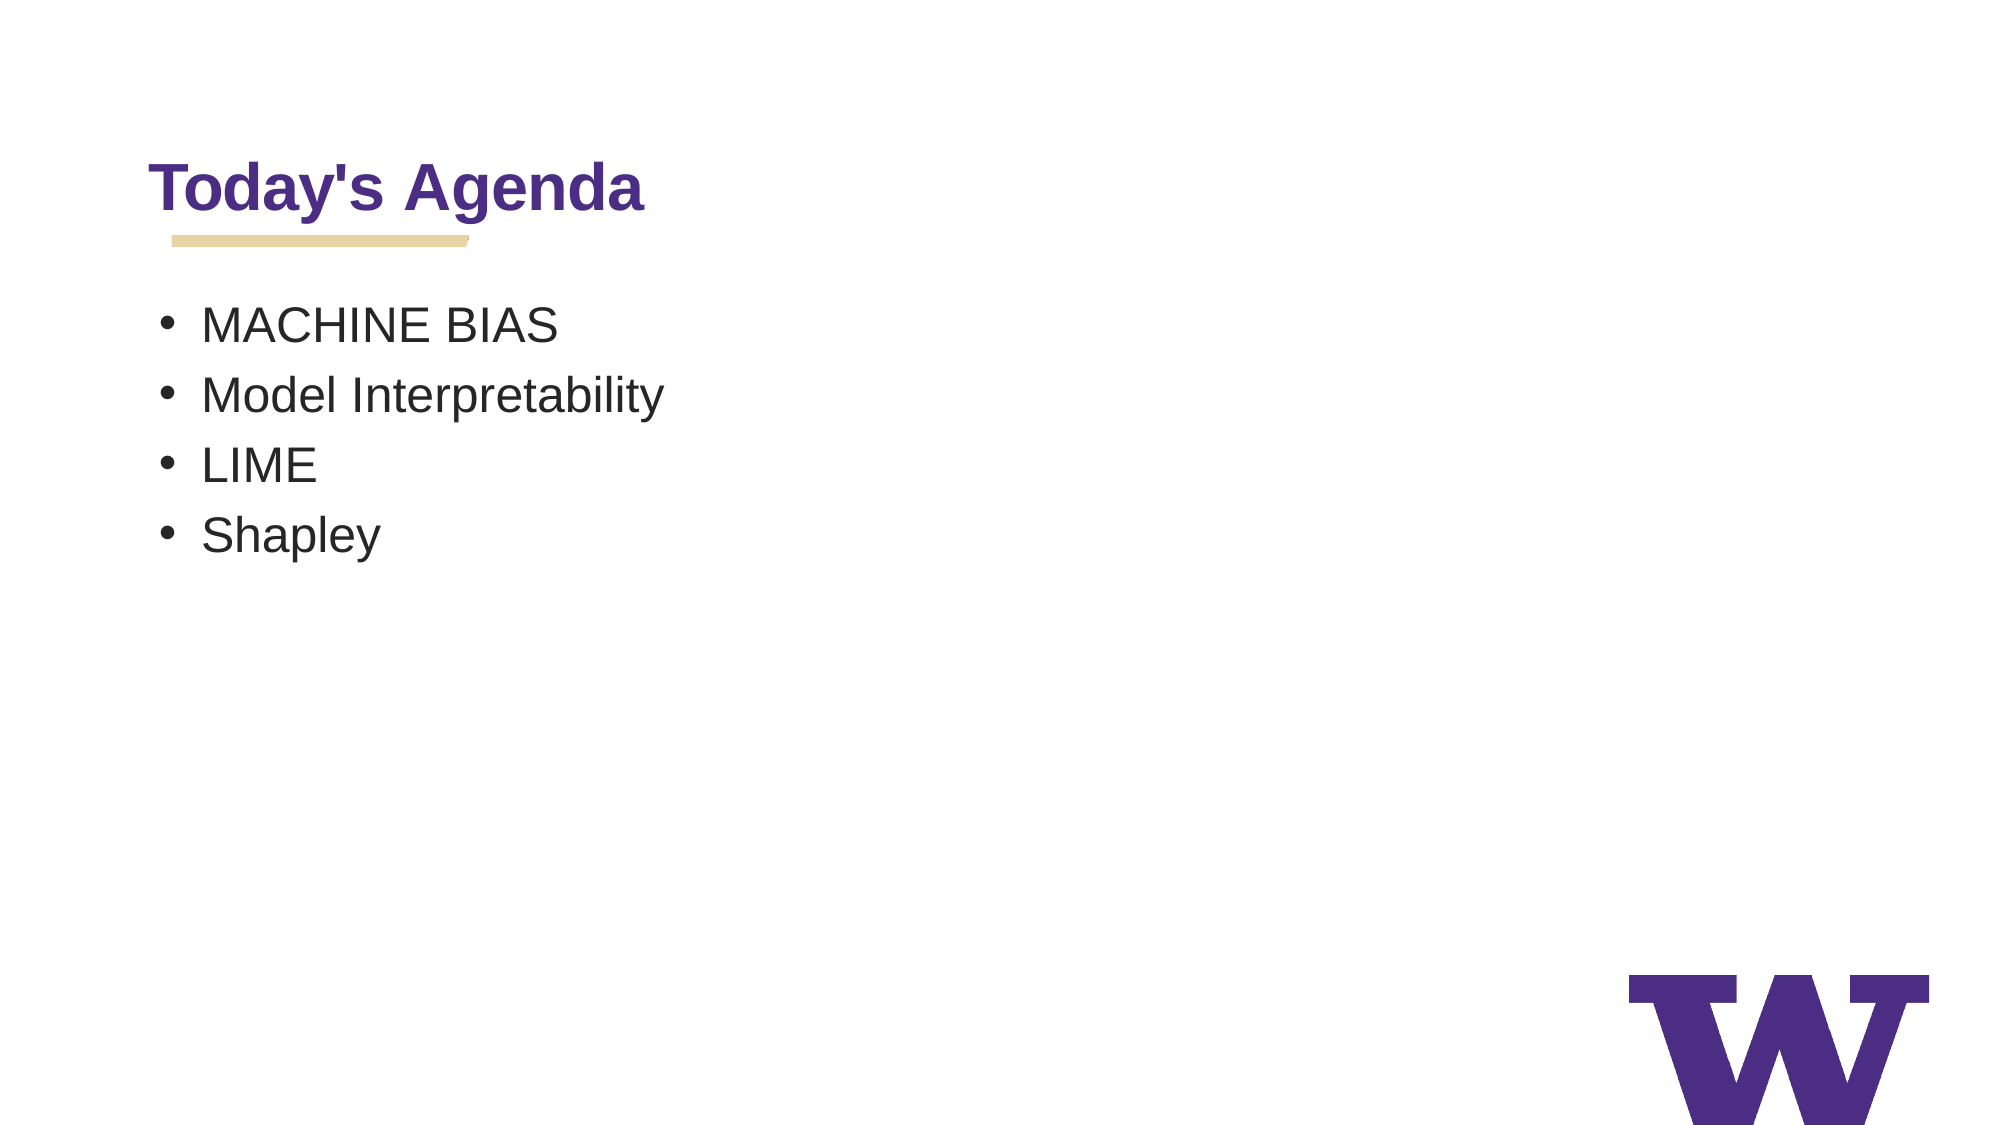

# Today's Agenda
MACHINE BIAS
Model Interpretability
LIME
Shapley